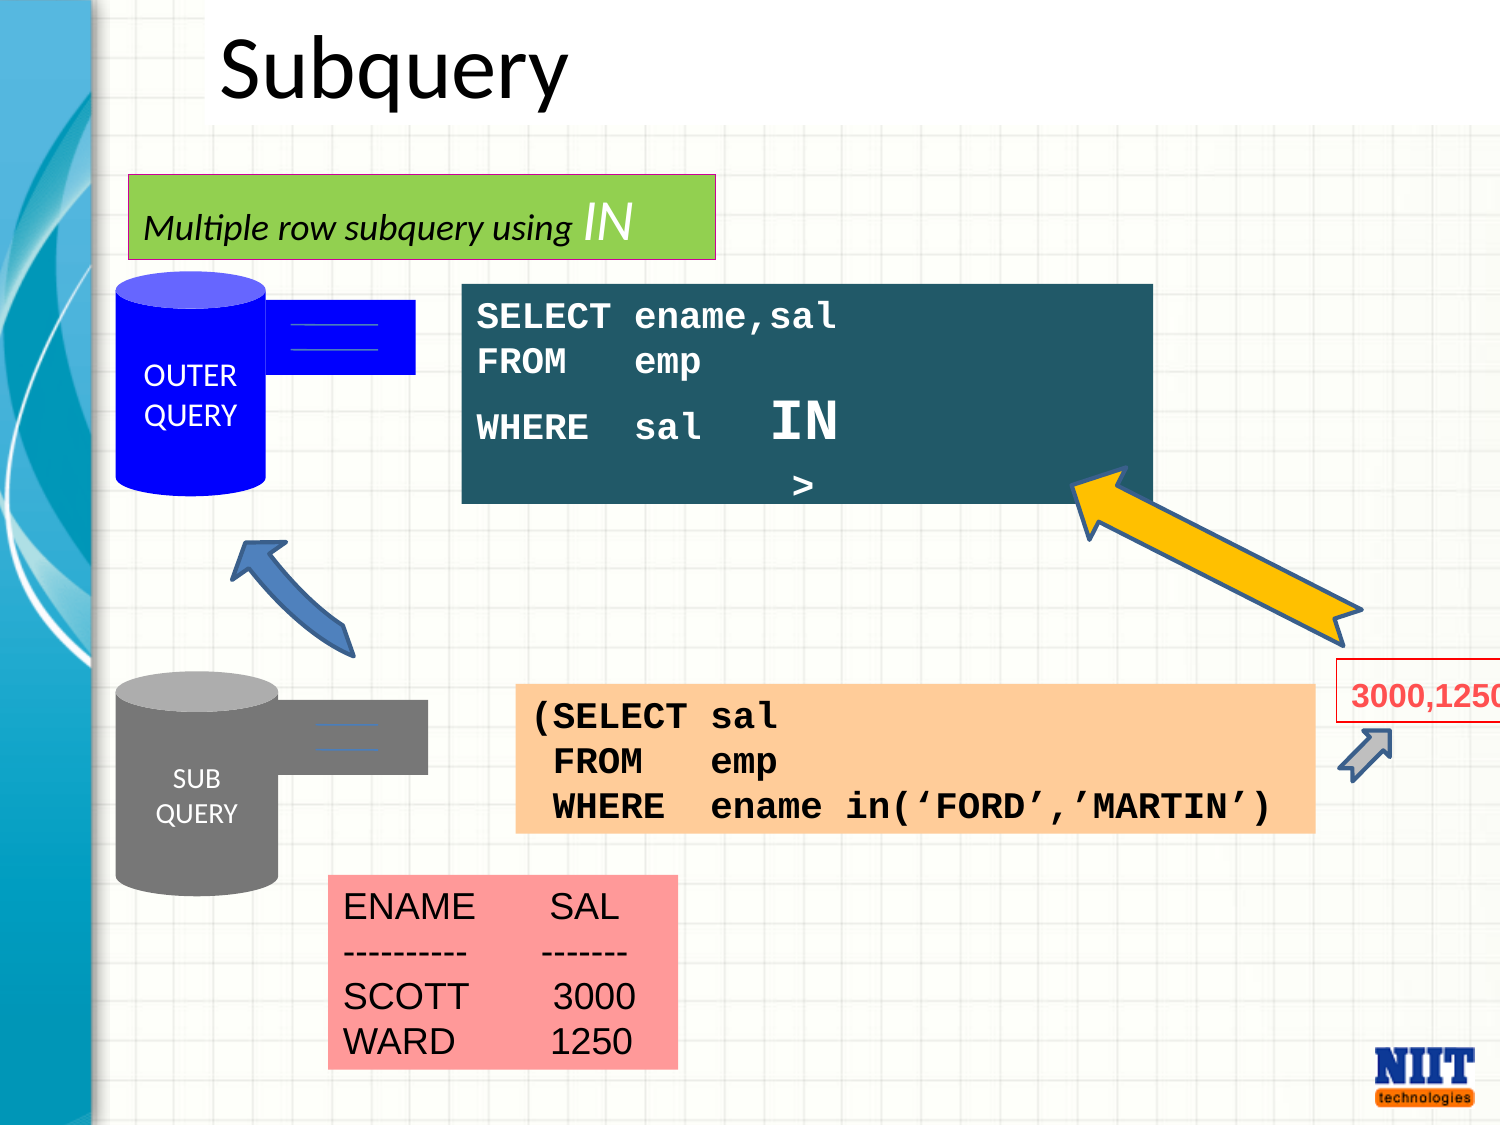

# Subquery
Multiple row subquery using IN

OUTER QUERY
SELECT ename,sal
FROM   emp
WHERE  sal   IN

>

3000,1250
SUB QUERY
(SELECT sal
 FROM   emp
 WHERE  ename in(‘FORD’,’MARTIN’)

ENAME       SAL
----------       -------
SCOTT        3000
WARD         1250